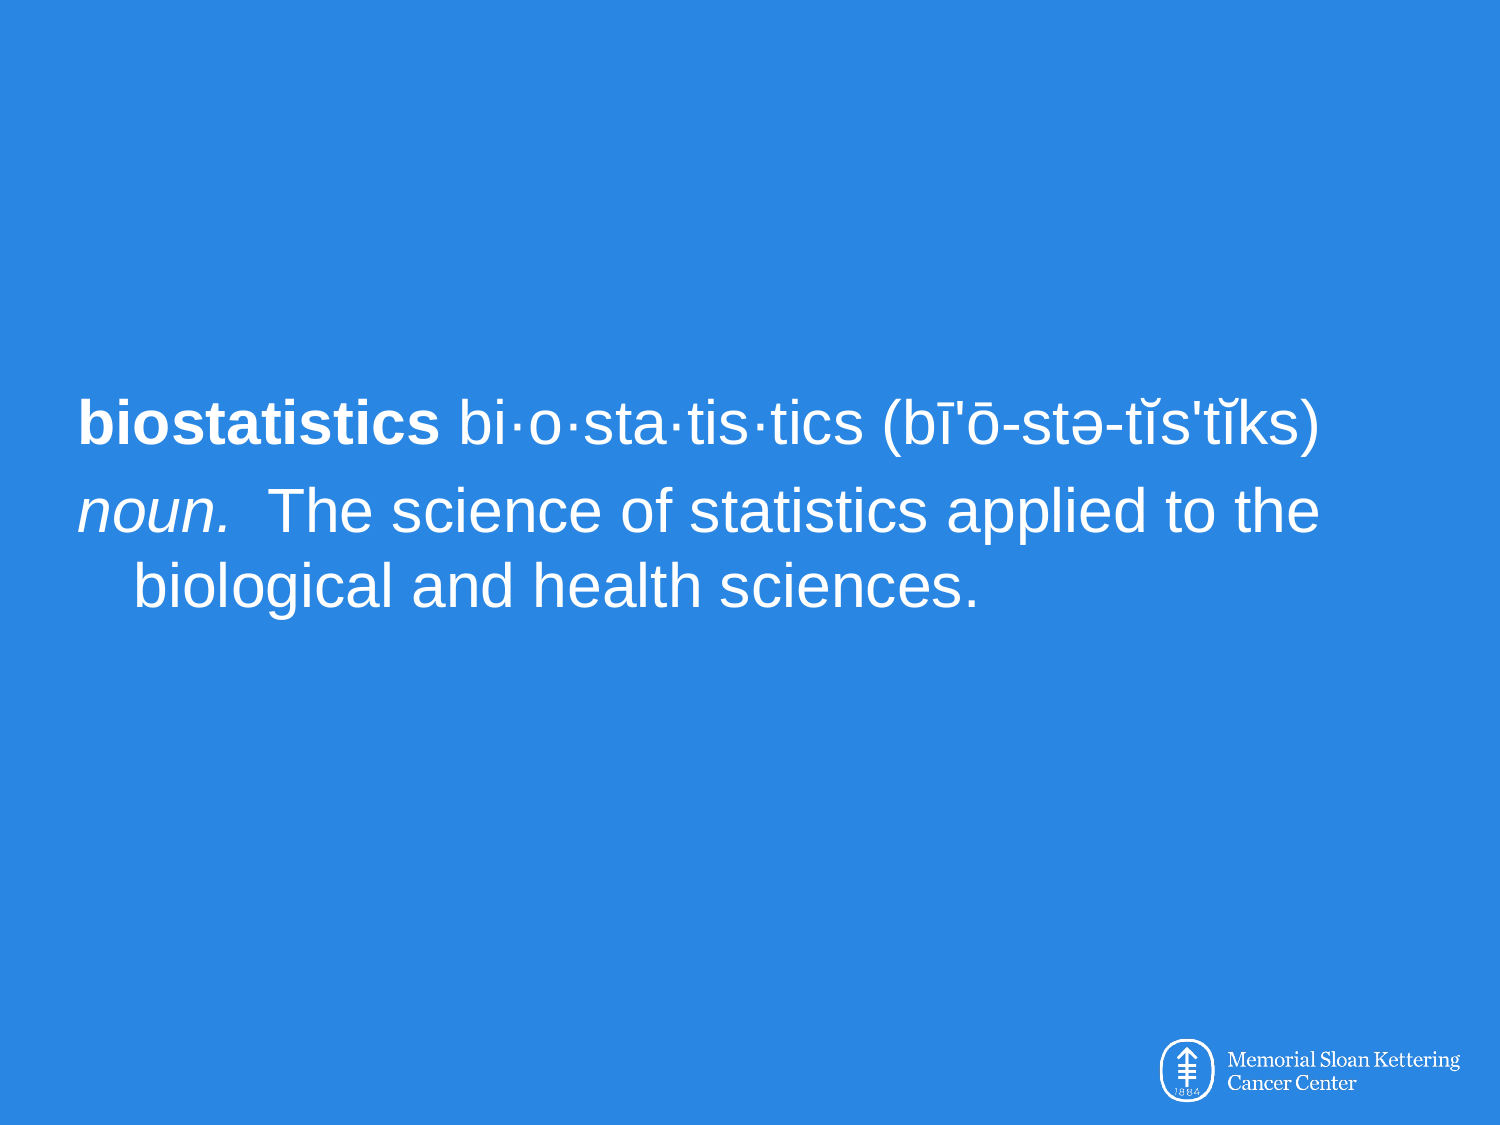

biostatistics bi·o·sta·tis·tics (bī'ō-stə-tĭs'tĭks)
noun.  The science of statistics applied to the biological and health sciences.